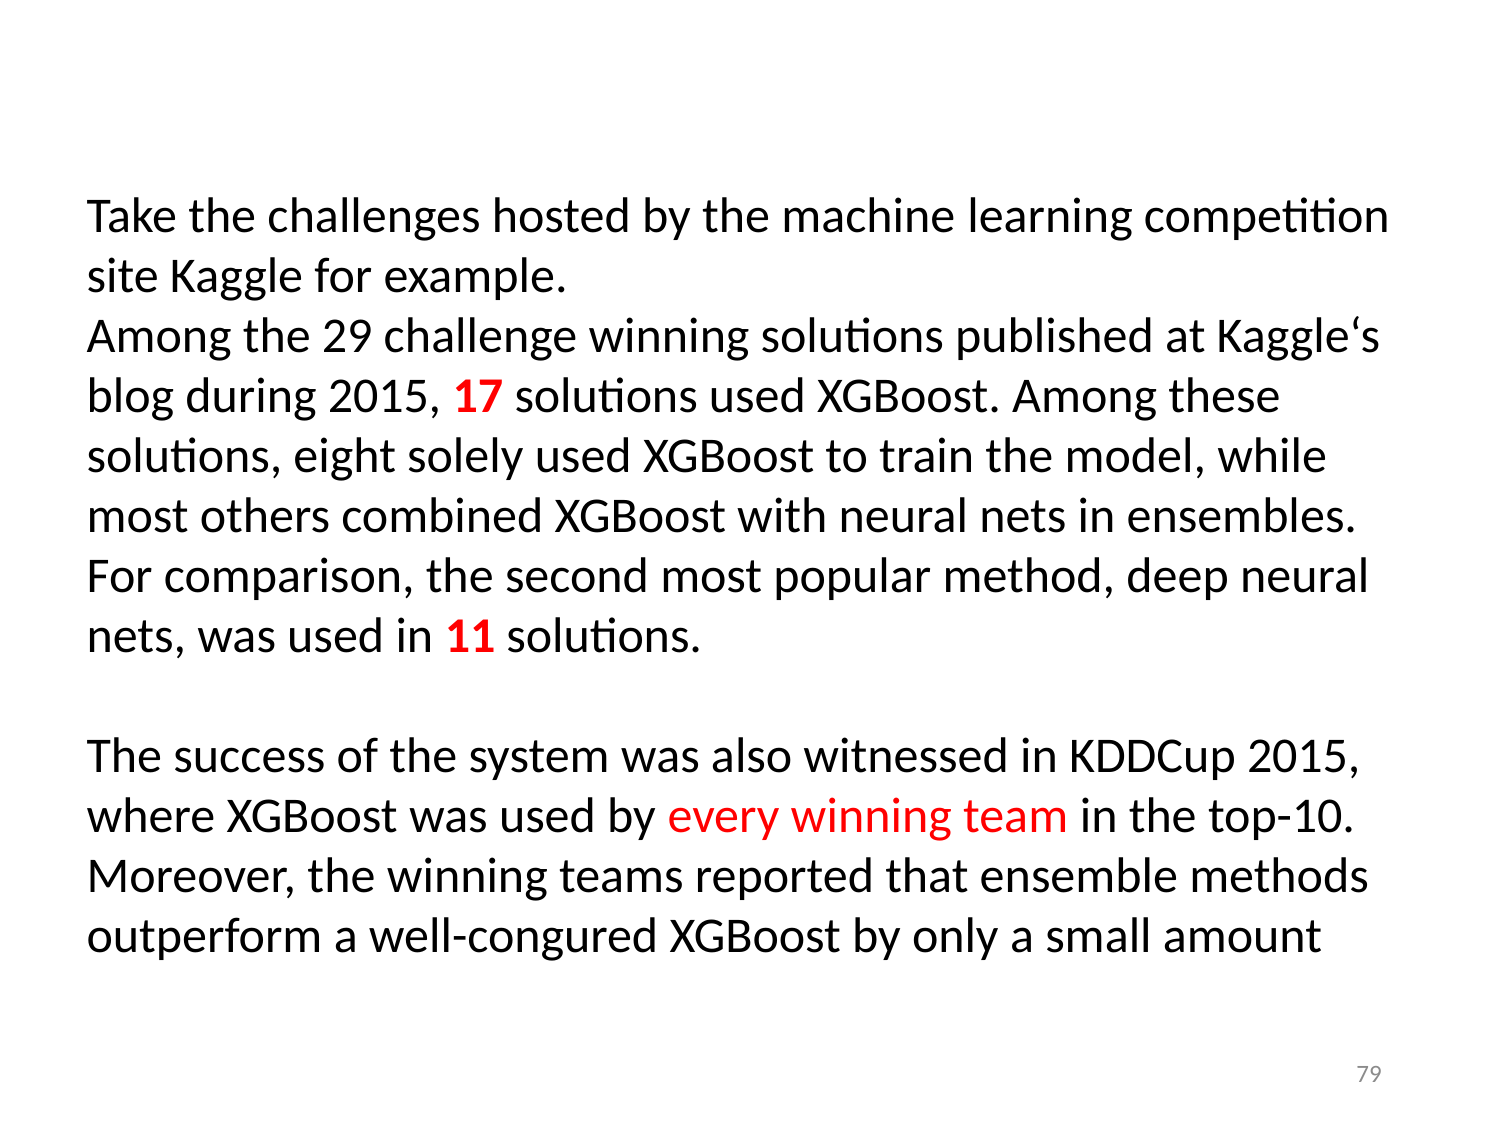

Take the challenges hosted by the machine learning competition site Kaggle for example.
Among the 29 challenge winning solutions published at Kaggle‘s blog during 2015, 17 solutions used XGBoost. Among these solutions, eight solely used XGBoost to train the model, while most others combined XGBoost with neural nets in ensembles.
For comparison, the second most popular method, deep neural nets, was used in 11 solutions.

The success of the system was also witnessed in KDDCup 2015, where XGBoost was used by every winning team in the top-10. Moreover, the winning teams reported that ensemble methods outperform a well-congured XGBoost by only a small amount
79